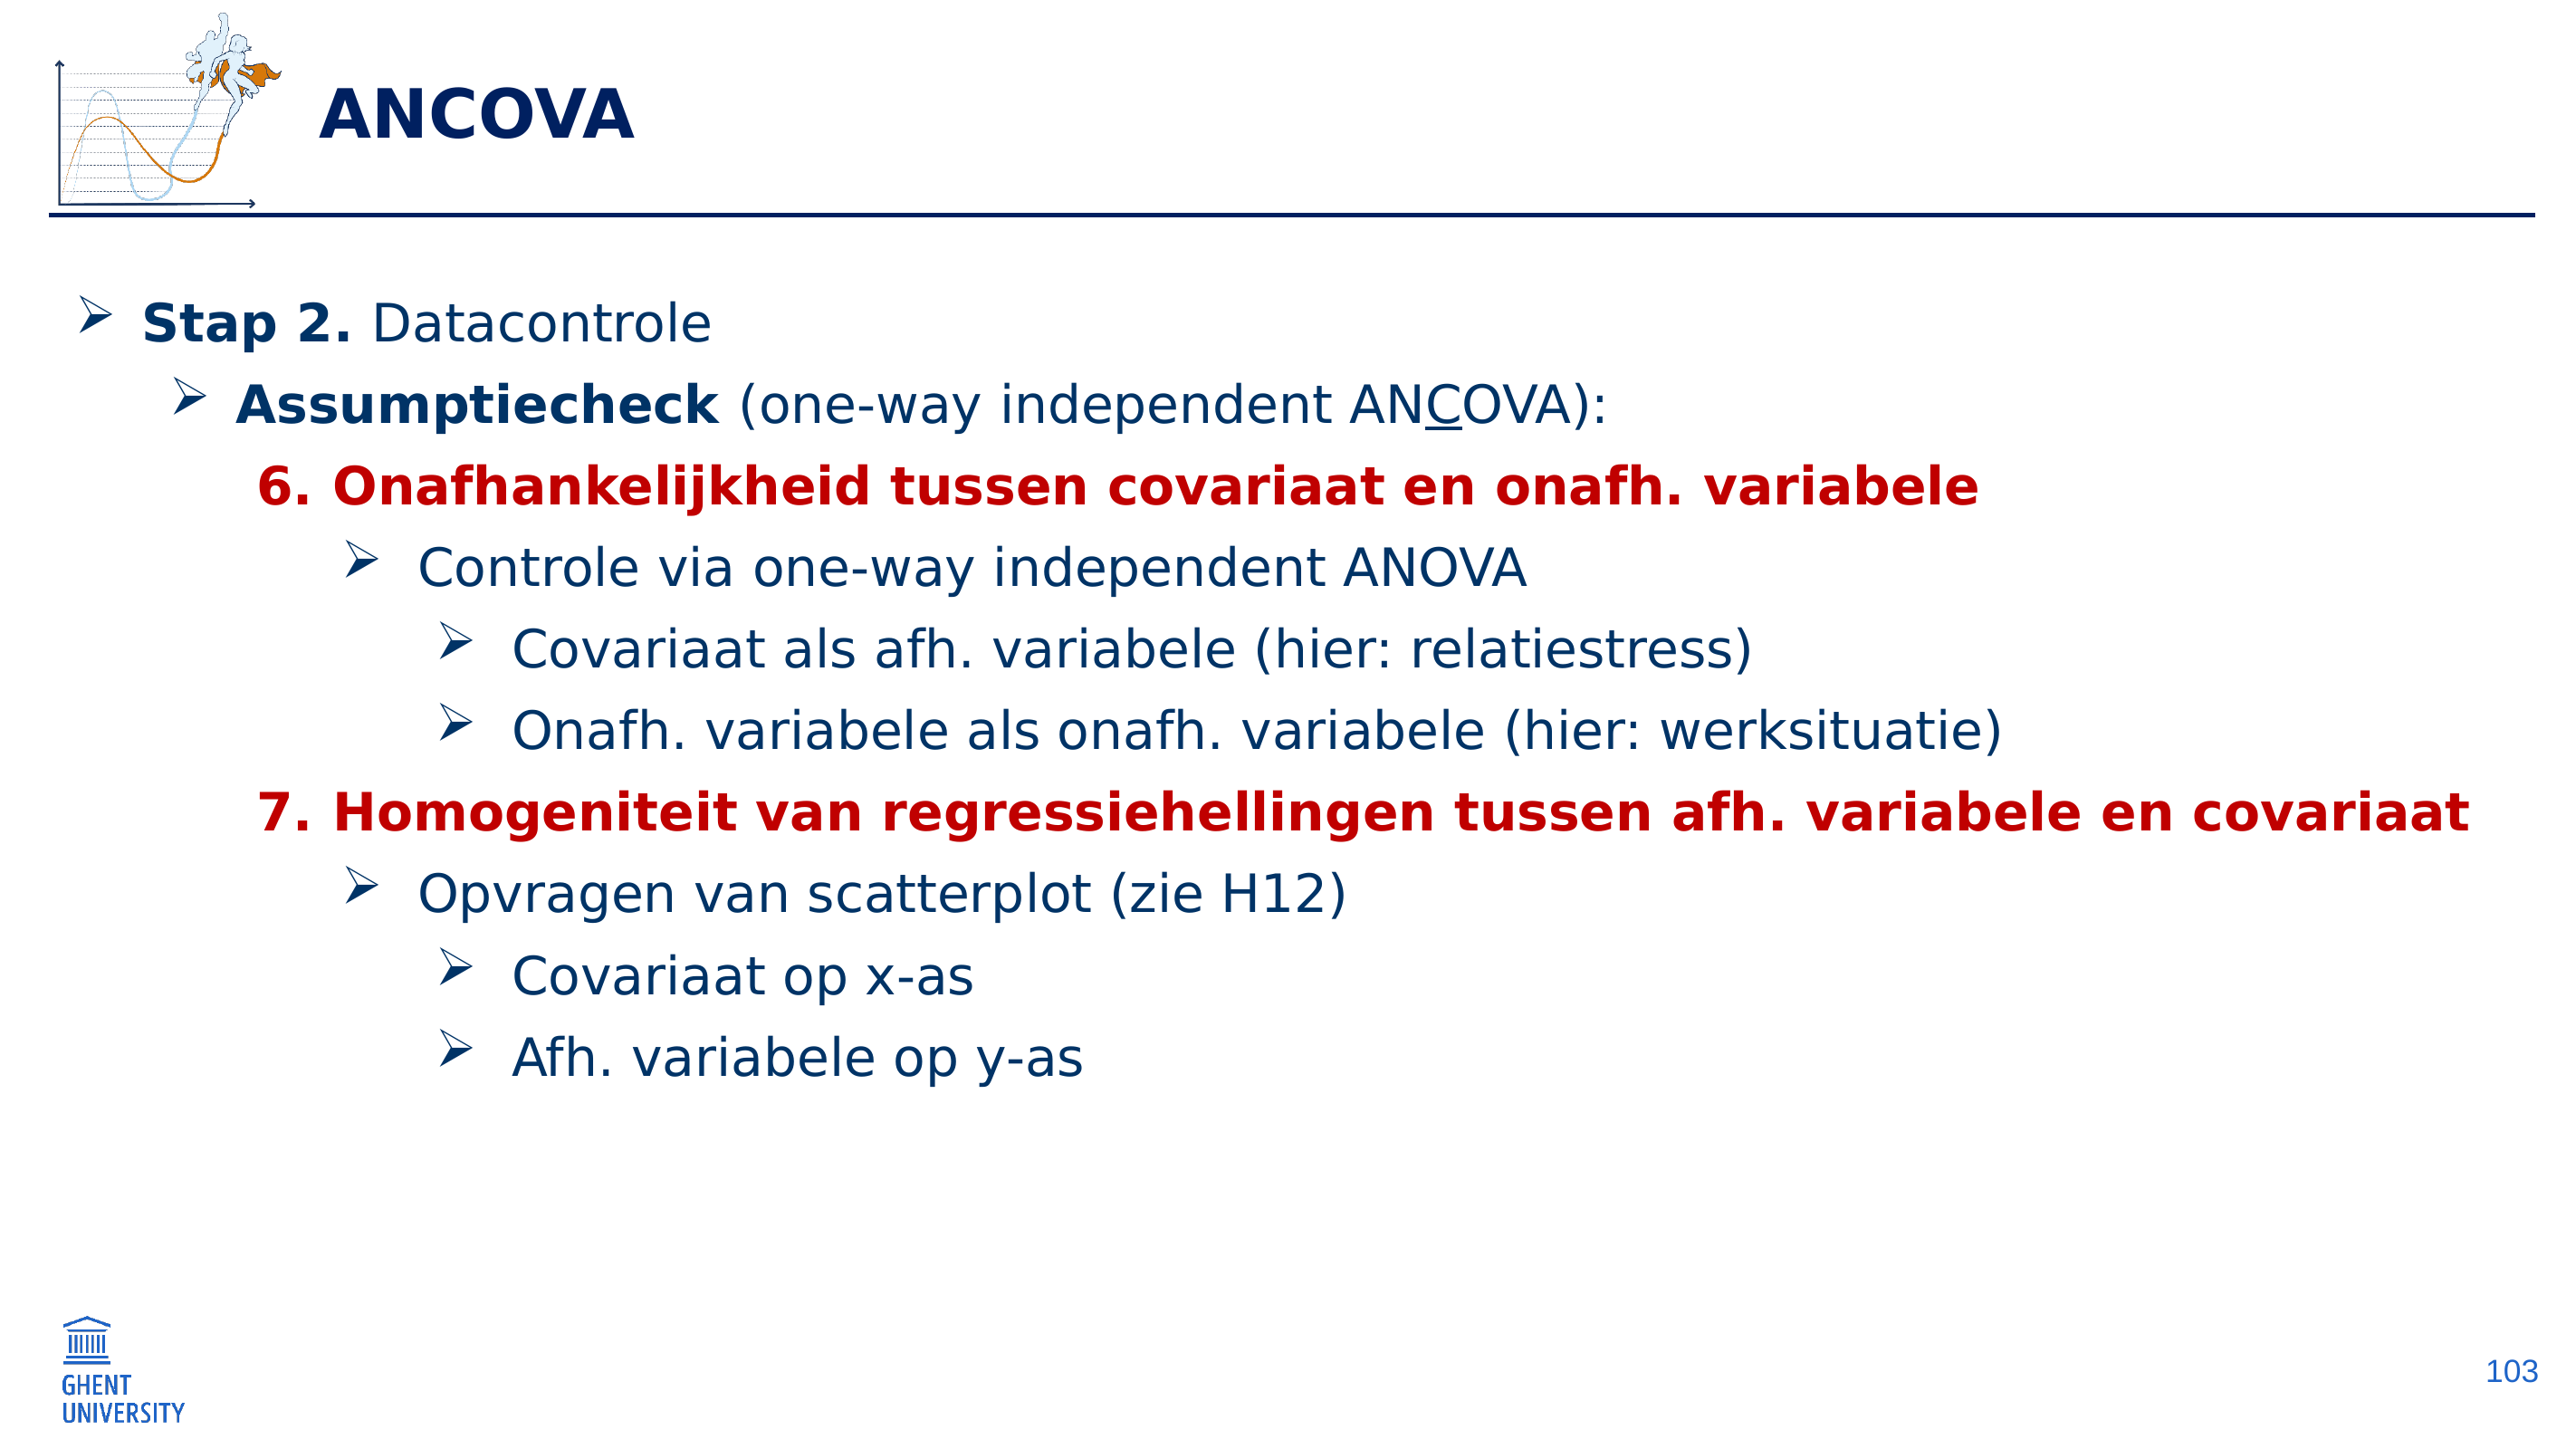

# Ancova
Stap 2. Datacontrole
Assumptiecheck (one-way independent ANCOVA):
Onafhankelijkheid tussen covariaat en onafh. variabele
Controle via one-way independent ANOVA
Covariaat als afh. variabele (hier: relatiestress)
Onafh. variabele als onafh. variabele (hier: werksituatie)
Homogeniteit van regressiehellingen tussen afh. variabele en covariaat
Opvragen van scatterplot (zie H12)
Covariaat op x-as
Afh. variabele op y-as

103